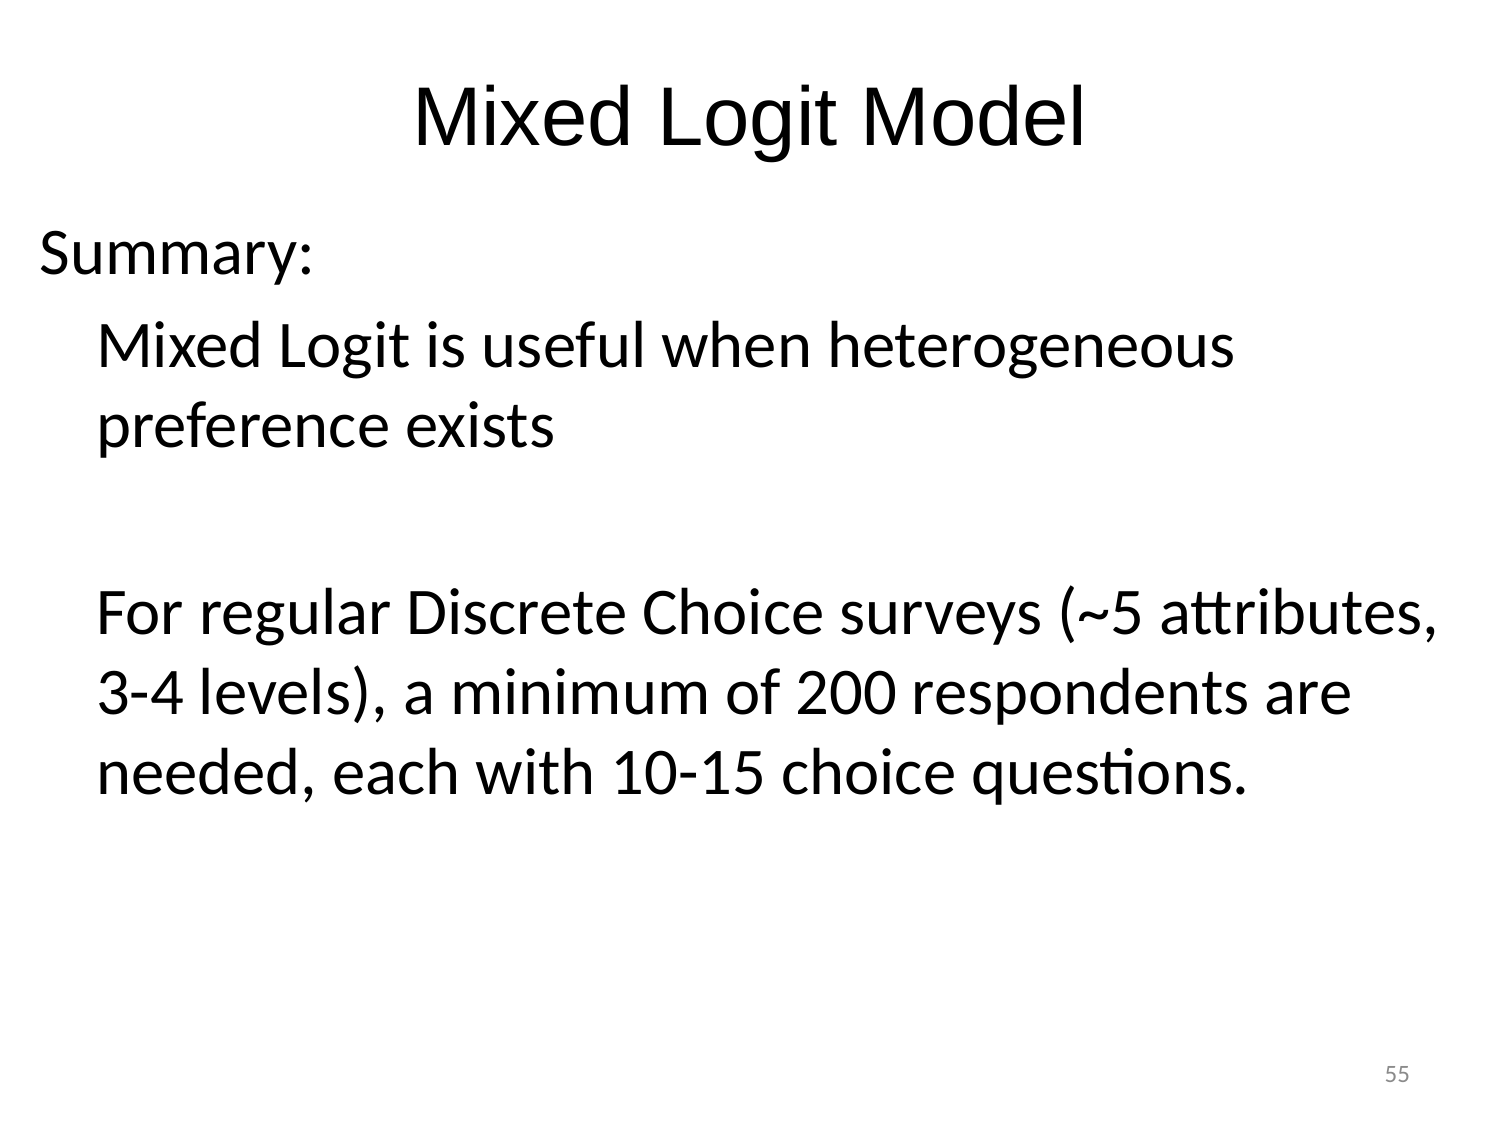

Mixed Logit Model

Summary:
	Mixed Logit is useful when heterogeneous preference exists

	For regular Discrete Choice surveys (~5 attributes, 3-4 levels), a minimum of 200 respondents are needed, each with 10-15 choice questions.
55